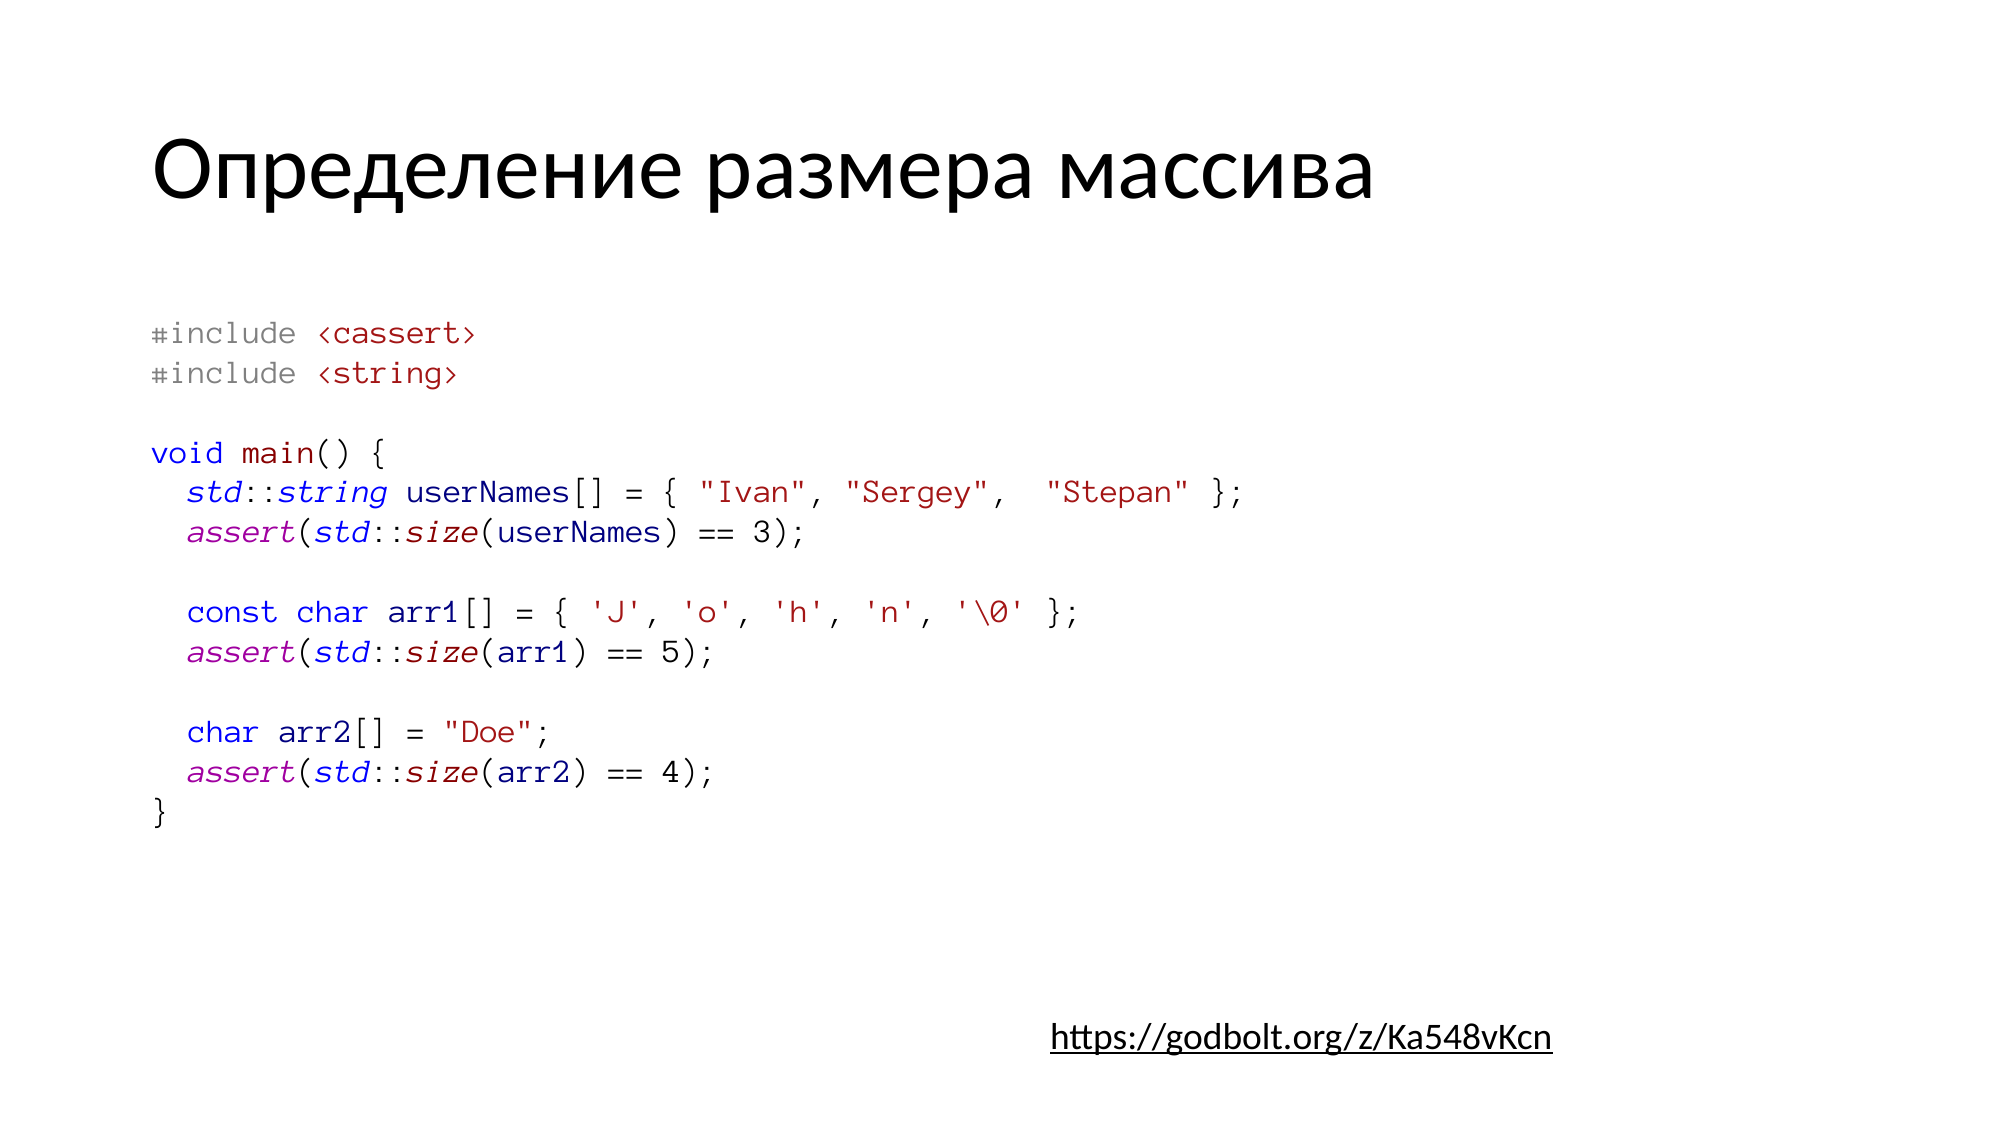

# Определение размера массива
#include <cassert>
#include <string>

void main() {
  std::string userNames[] = { "Ivan", "Sergey",  "Stepan" };
  assert(std::size(userNames) == 3);

  const char arr1[] = { 'J', 'o', 'h', 'n', '\0' };
  assert(std::size(arr1) == 5);

  char arr2[] = "Doe";
  assert(std::size(arr2) == 4);
}
https://godbolt.org/z/Ka548vKcn